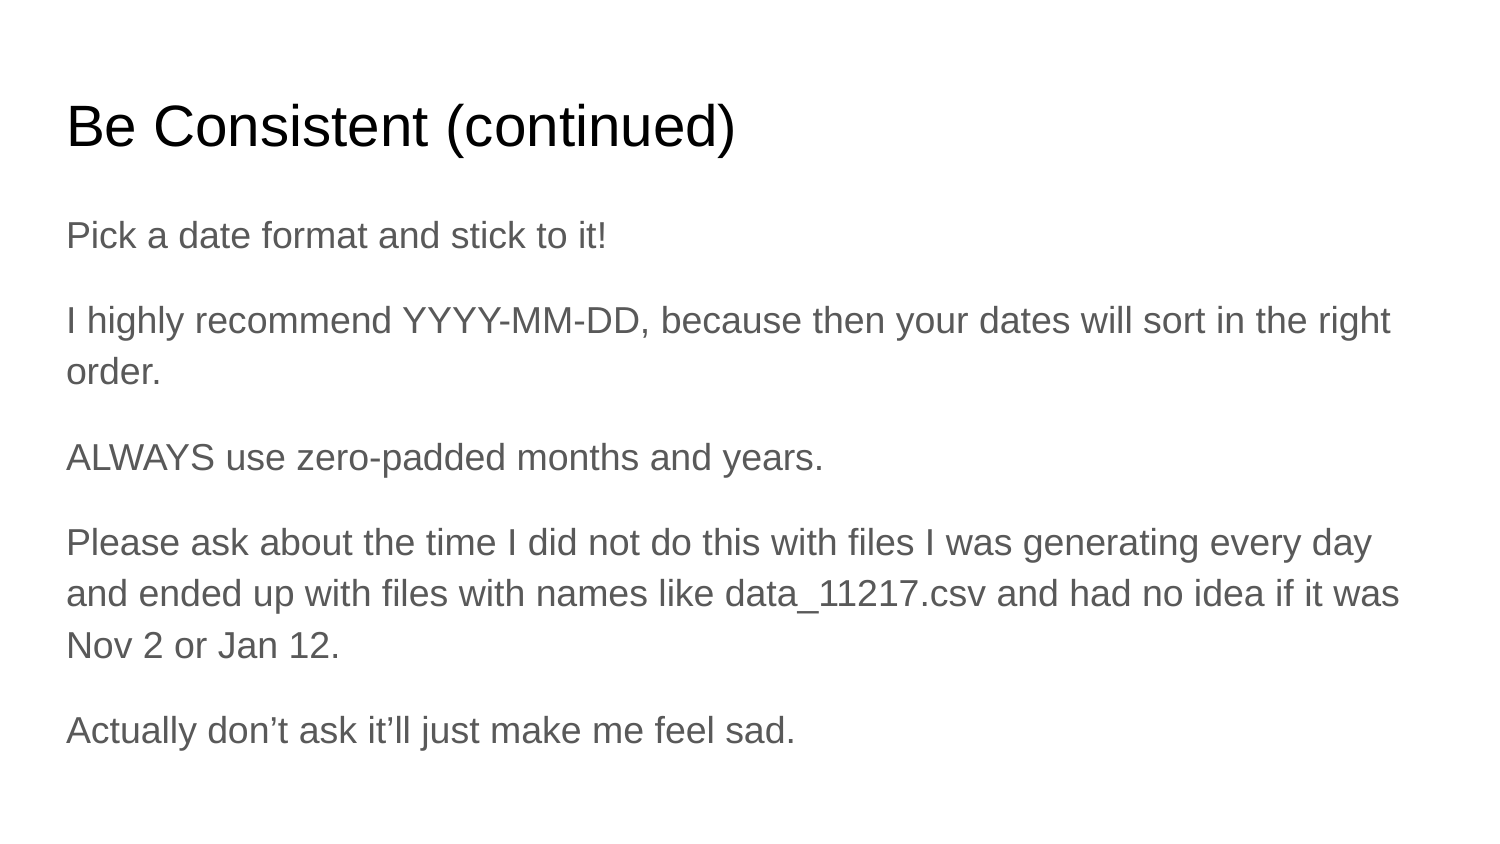

# Be Consistent (continued)
Pick a date format and stick to it!
I highly recommend YYYY-MM-DD, because then your dates will sort in the right order.
ALWAYS use zero-padded months and years.
Please ask about the time I did not do this with files I was generating every day and ended up with files with names like data_11217.csv and had no idea if it was Nov 2 or Jan 12.
Actually don’t ask it’ll just make me feel sad.